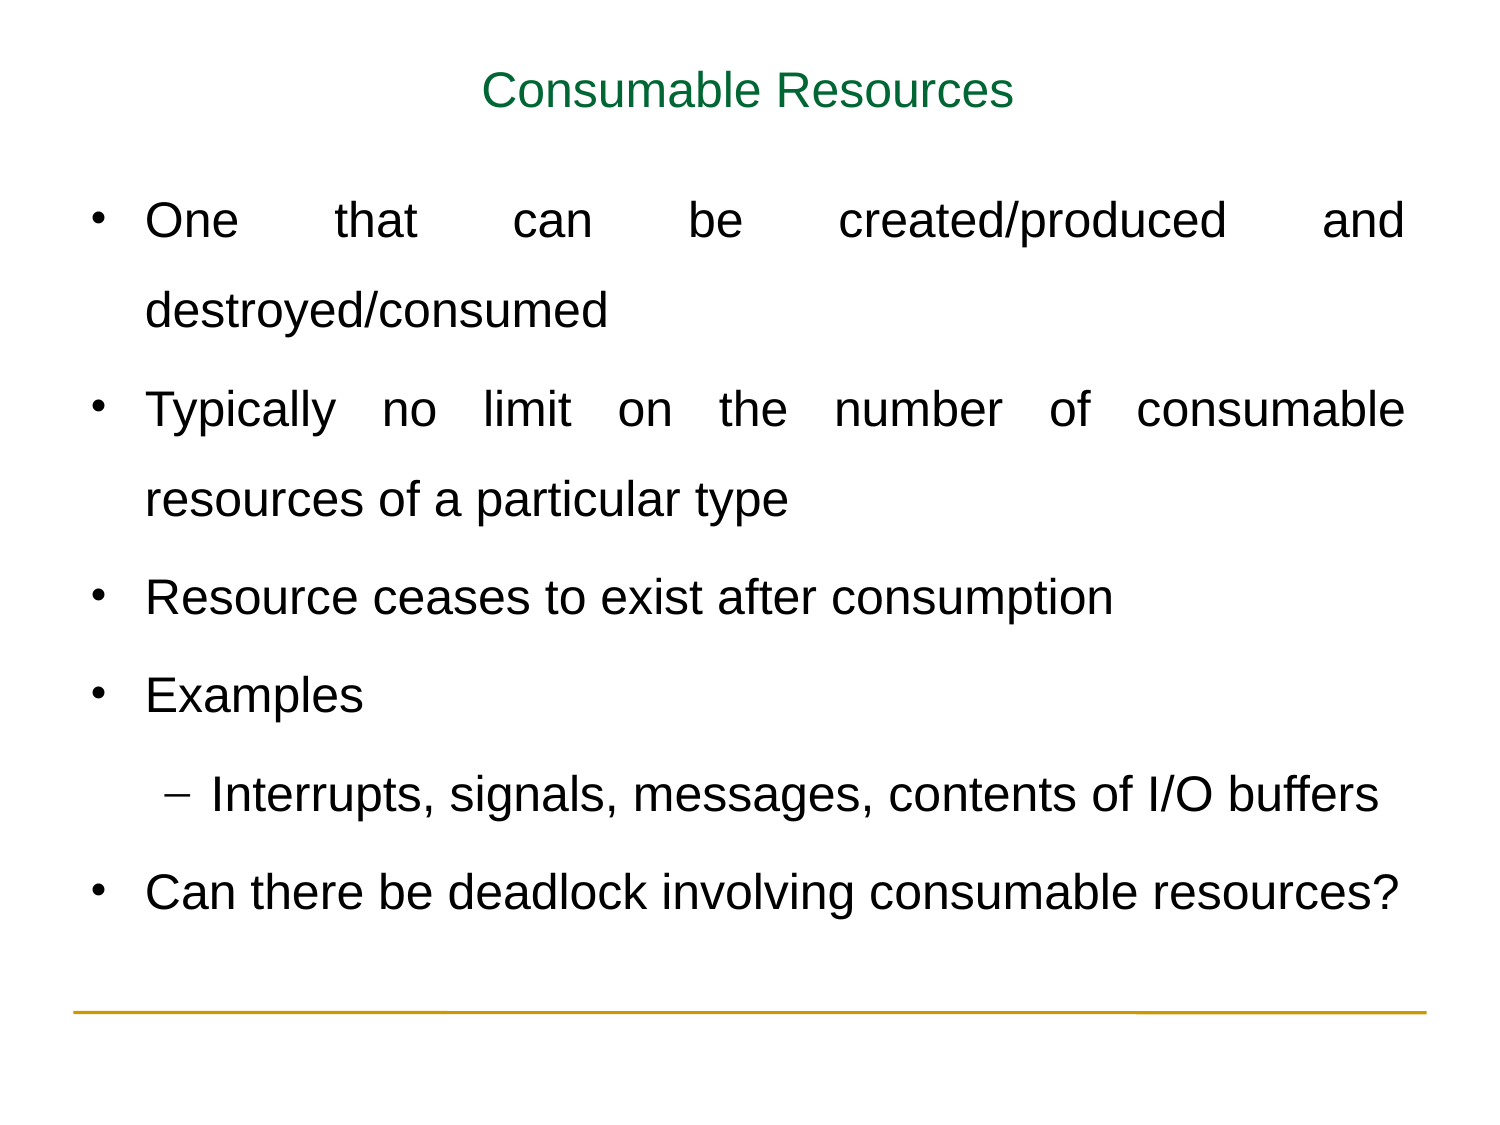

Consumable Resources
One that can be created/produced and destroyed/consumed
Typically no limit on the number of consumable resources of a particular type
Resource ceases to exist after consumption
Examples
Interrupts, signals, messages, contents of I/O buffers
Can there be deadlock involving consumable resources?